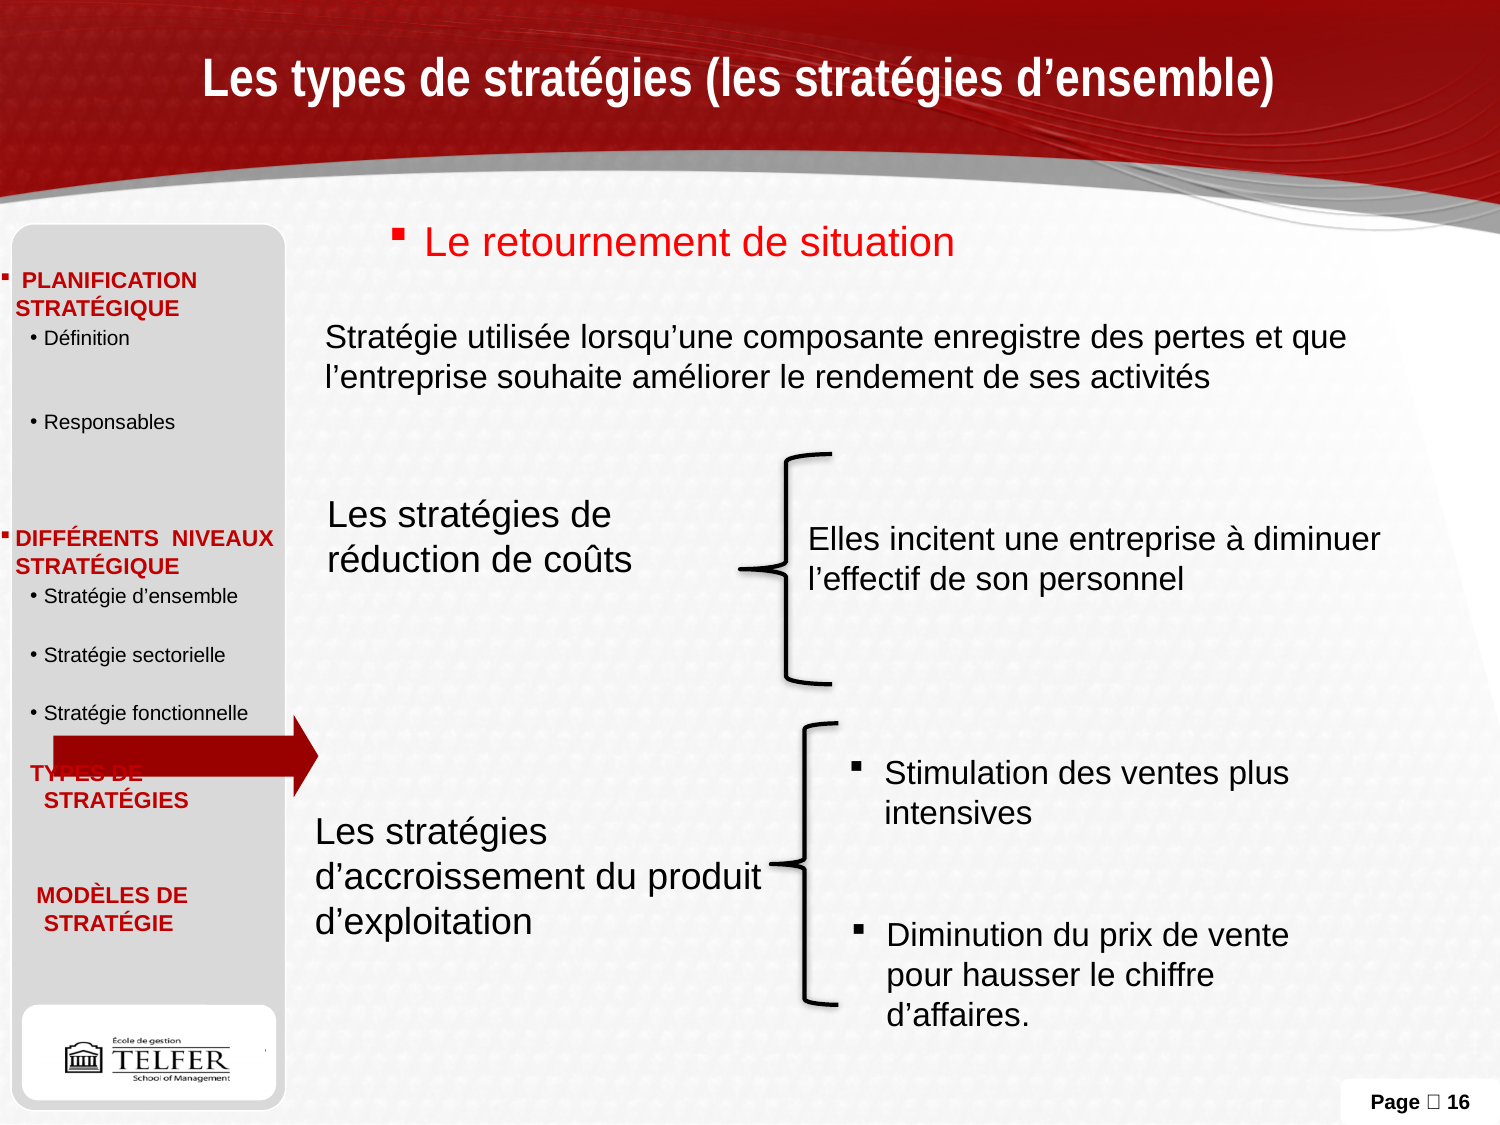

# Les types de stratégies (les stratégies d’ensemble)
Le retournement de situation

 planification stratégique
Définition

Responsables

Différents  niveaux  stratégique
Stratégie d’ensemble

Stratégie sectorielle

Stratégie fonctionnelle

Types de stratégies

 Modèles de stratégie

Stratégie utilisée lorsqu’une composante enregistre des pertes et que l’entreprise souhaite améliorer le rendement de ses activités

Les stratégies de réduction de coûts
Elles incitent une entreprise à diminuer l’effectif de son personnel

Stimulation des ventes plus intensives
Les stratégies d’accroissement du produit d’exploitation
Diminution du prix de vente pour hausser le chiffre d’affaires.